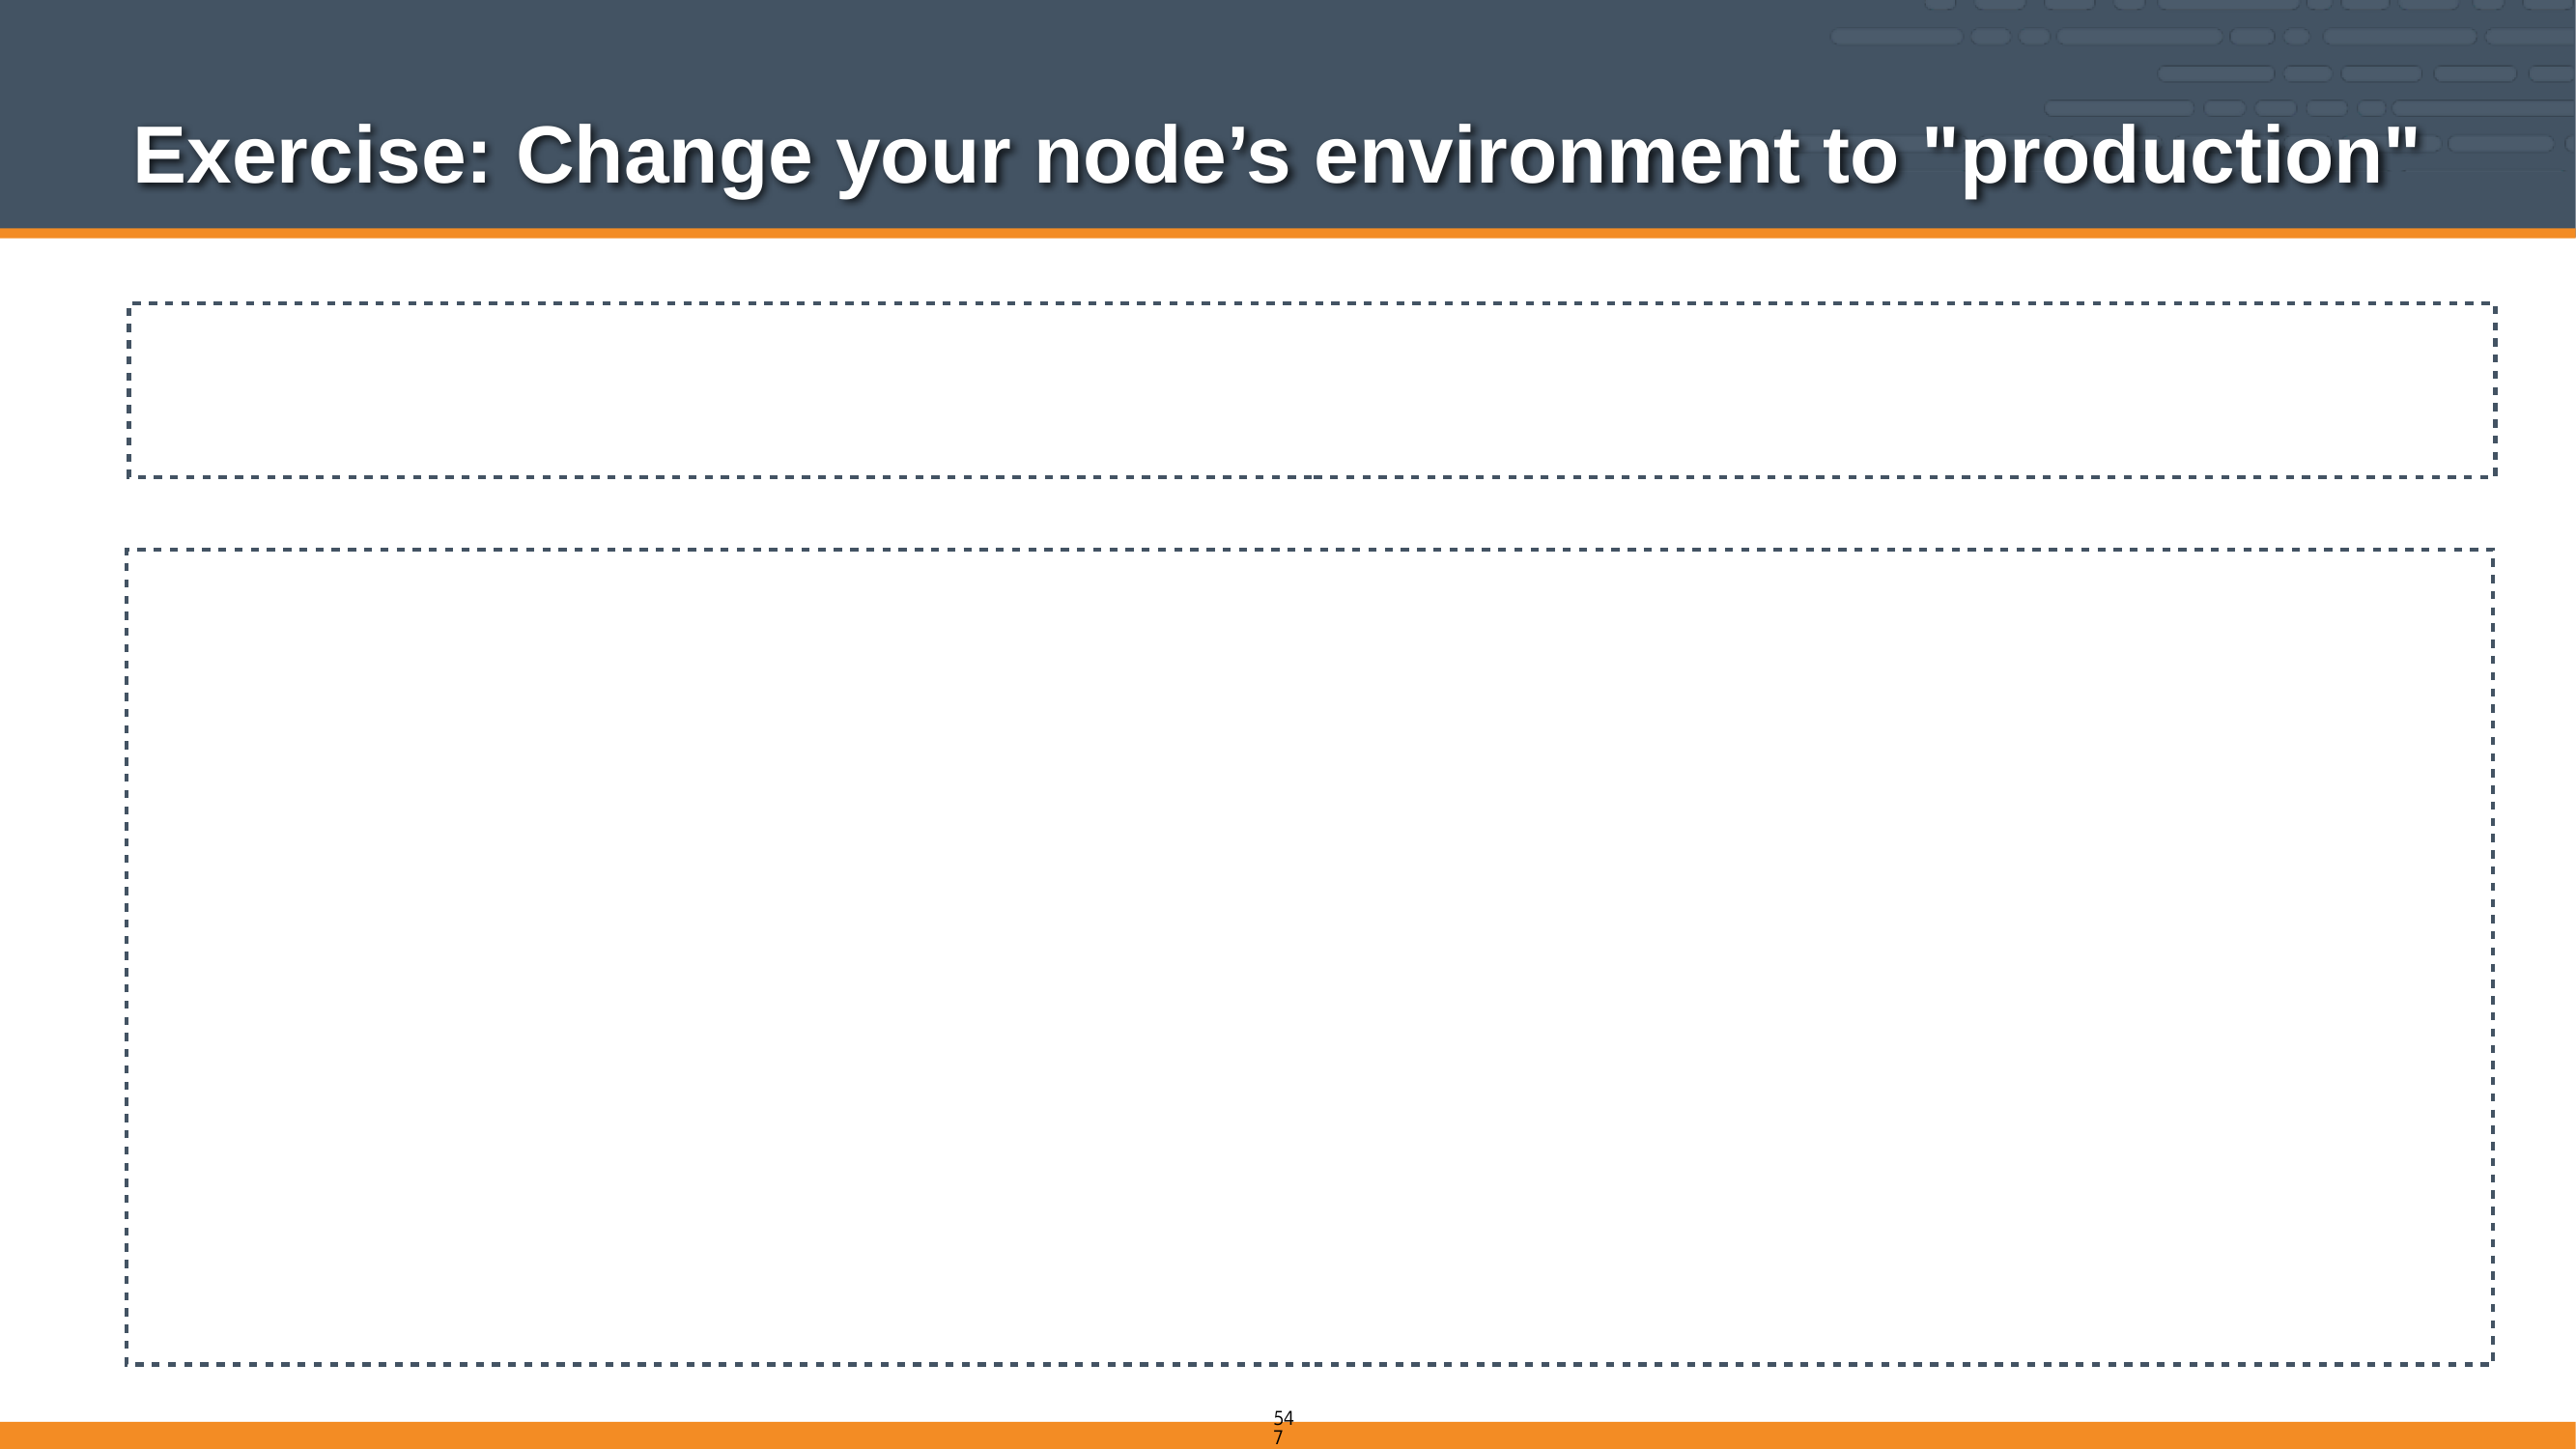

# Exercise: Change your node’s environment to "production"
$ knife node environment_set node1 production
node1:
  chef_environment: production
547